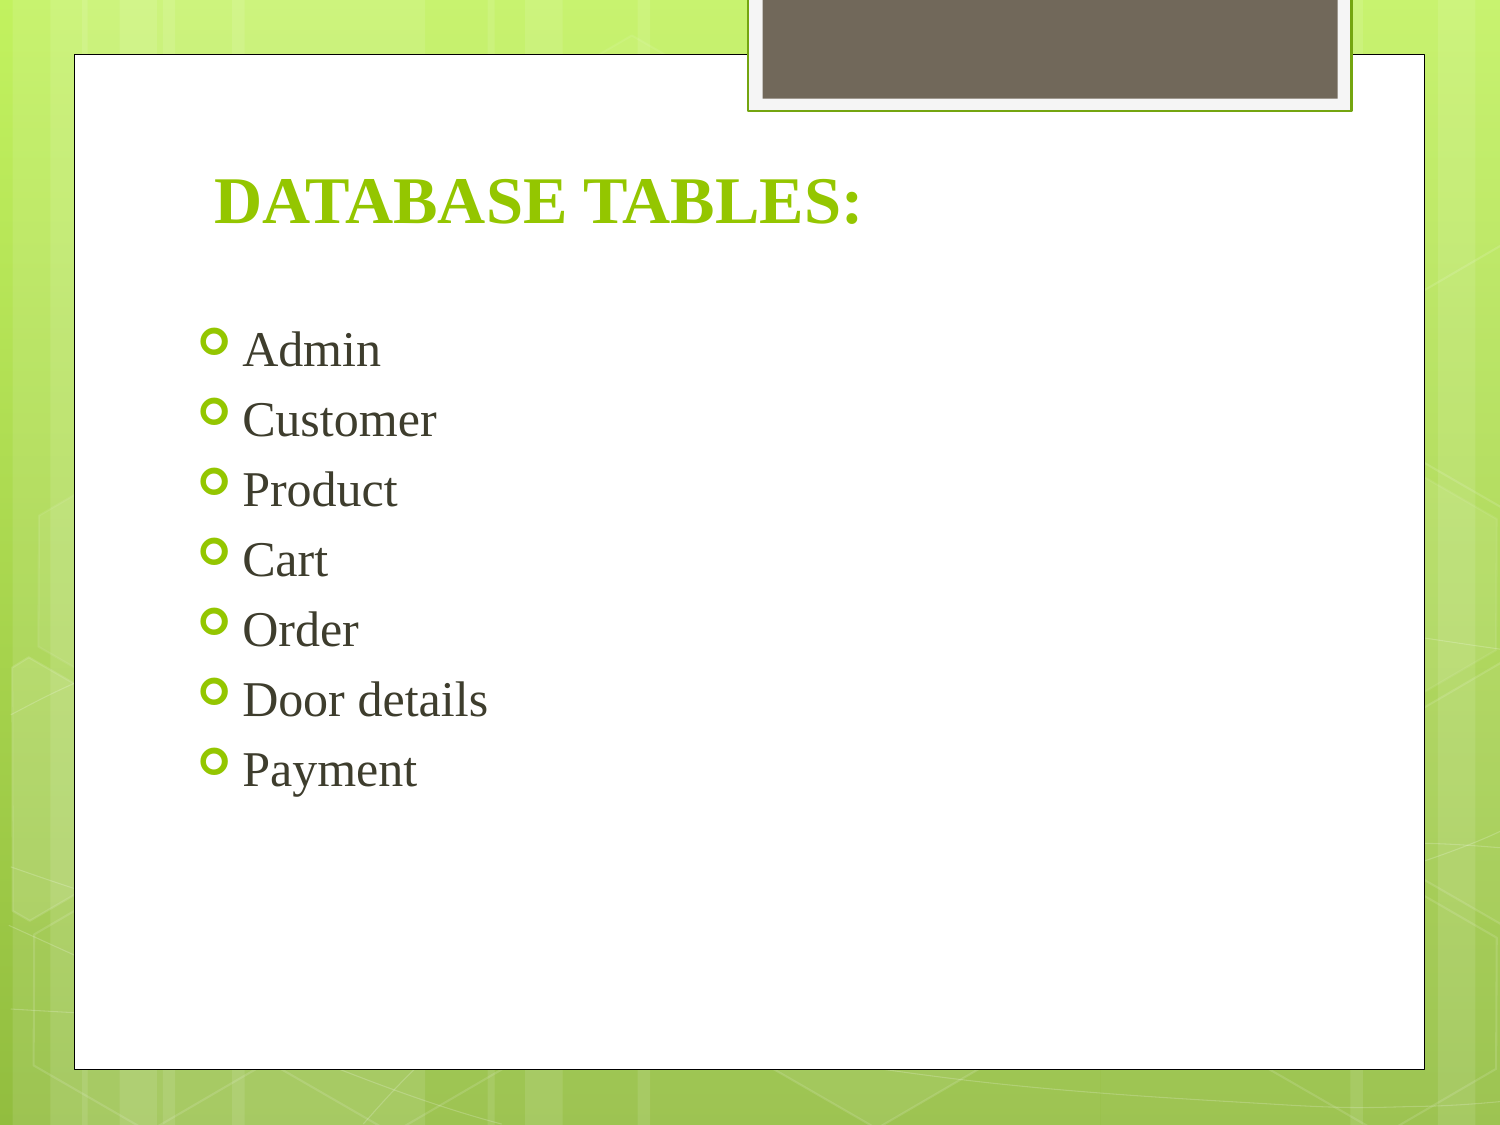

DATABASE TABLES:

Admin
Customer
Product
Cart
Order
Door details
Payment